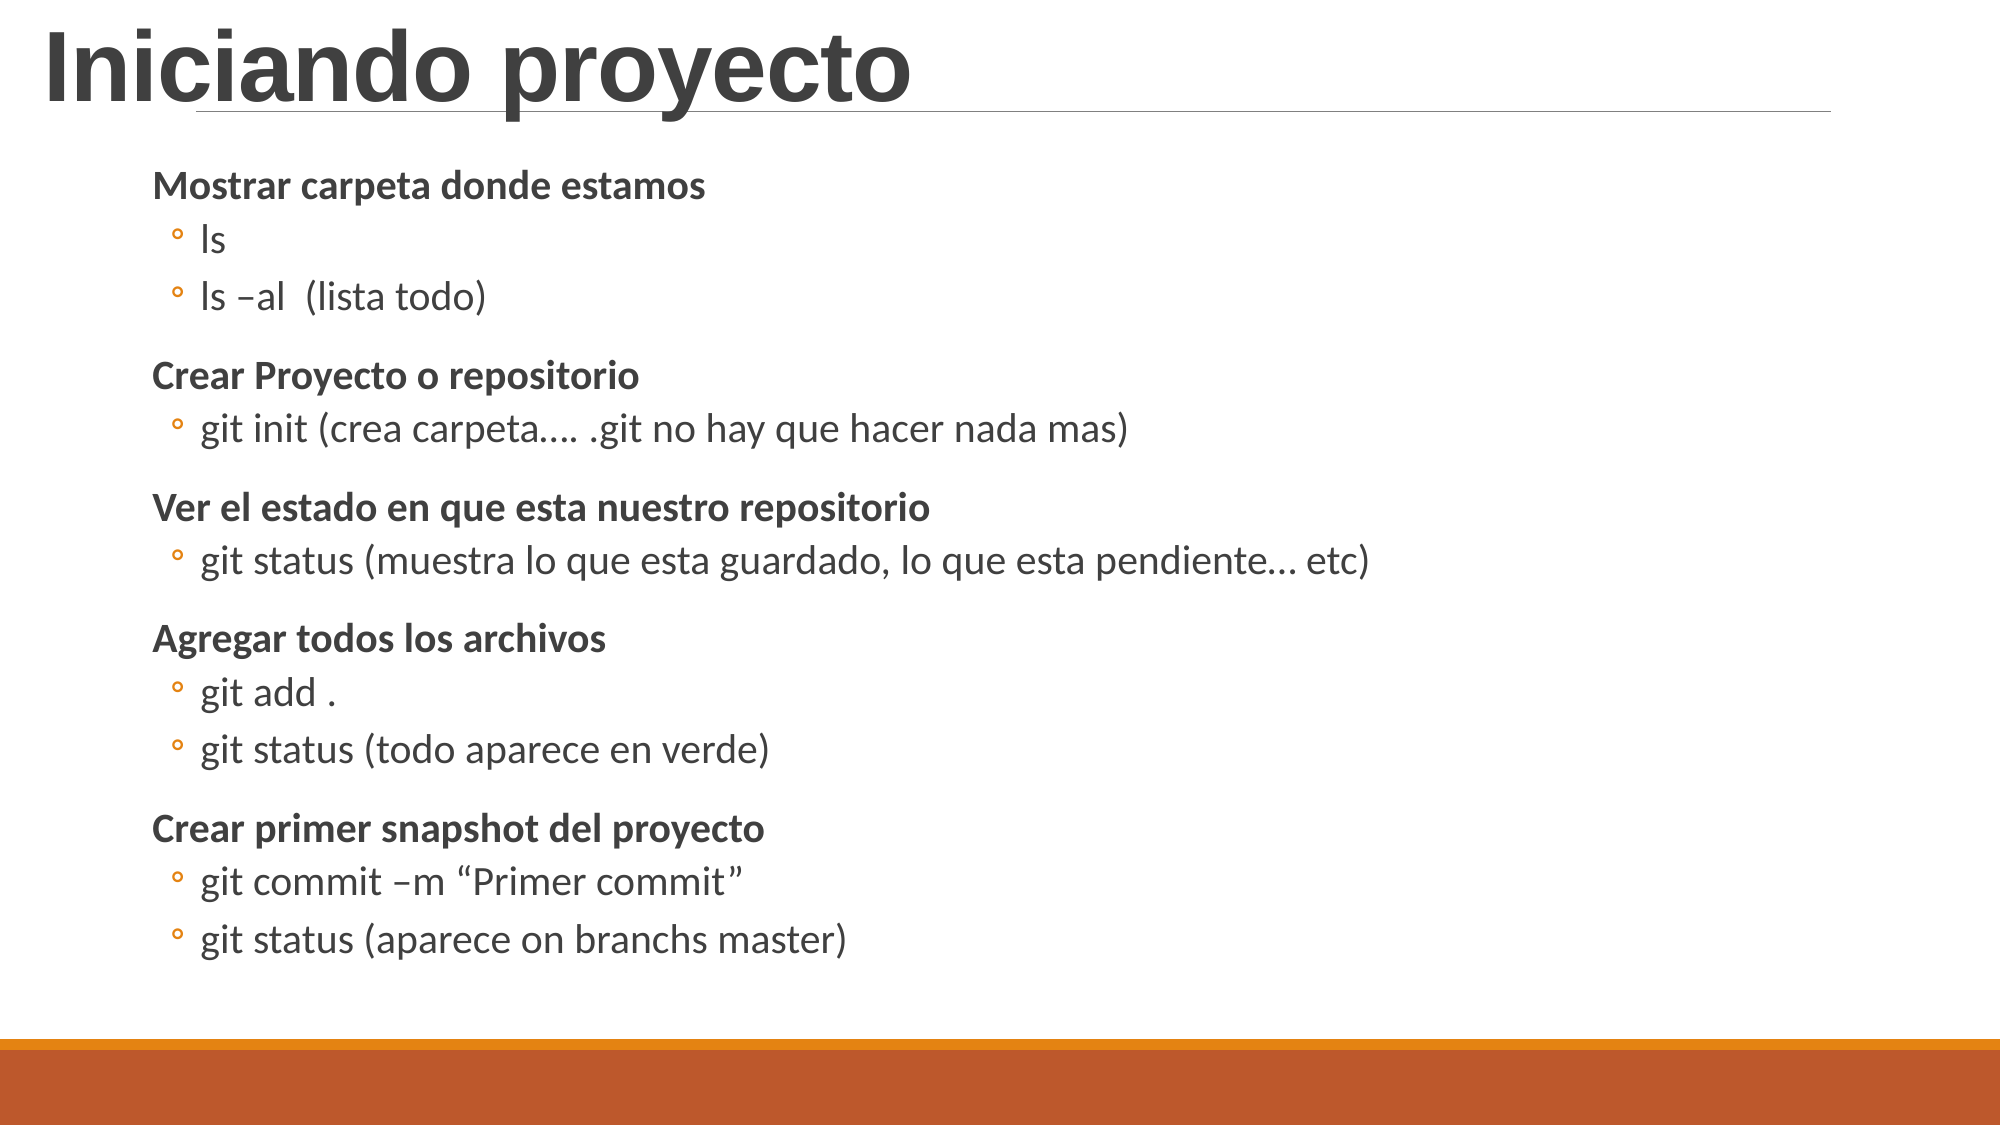

# Iniciando proyecto
Mostrar carpeta donde estamos
ls
ls –al  (lista todo)
Crear Proyecto o repositorio
git init (crea carpeta…. .git no hay que hacer nada mas)
Ver el estado en que esta nuestro repositorio
git status (muestra lo que esta guardado, lo que esta pendiente… etc)
Agregar todos los archivos
git add .
git status (todo aparece en verde)
Crear primer snapshot del proyecto
git commit –m “Primer commit”
git status (aparece on branchs master)